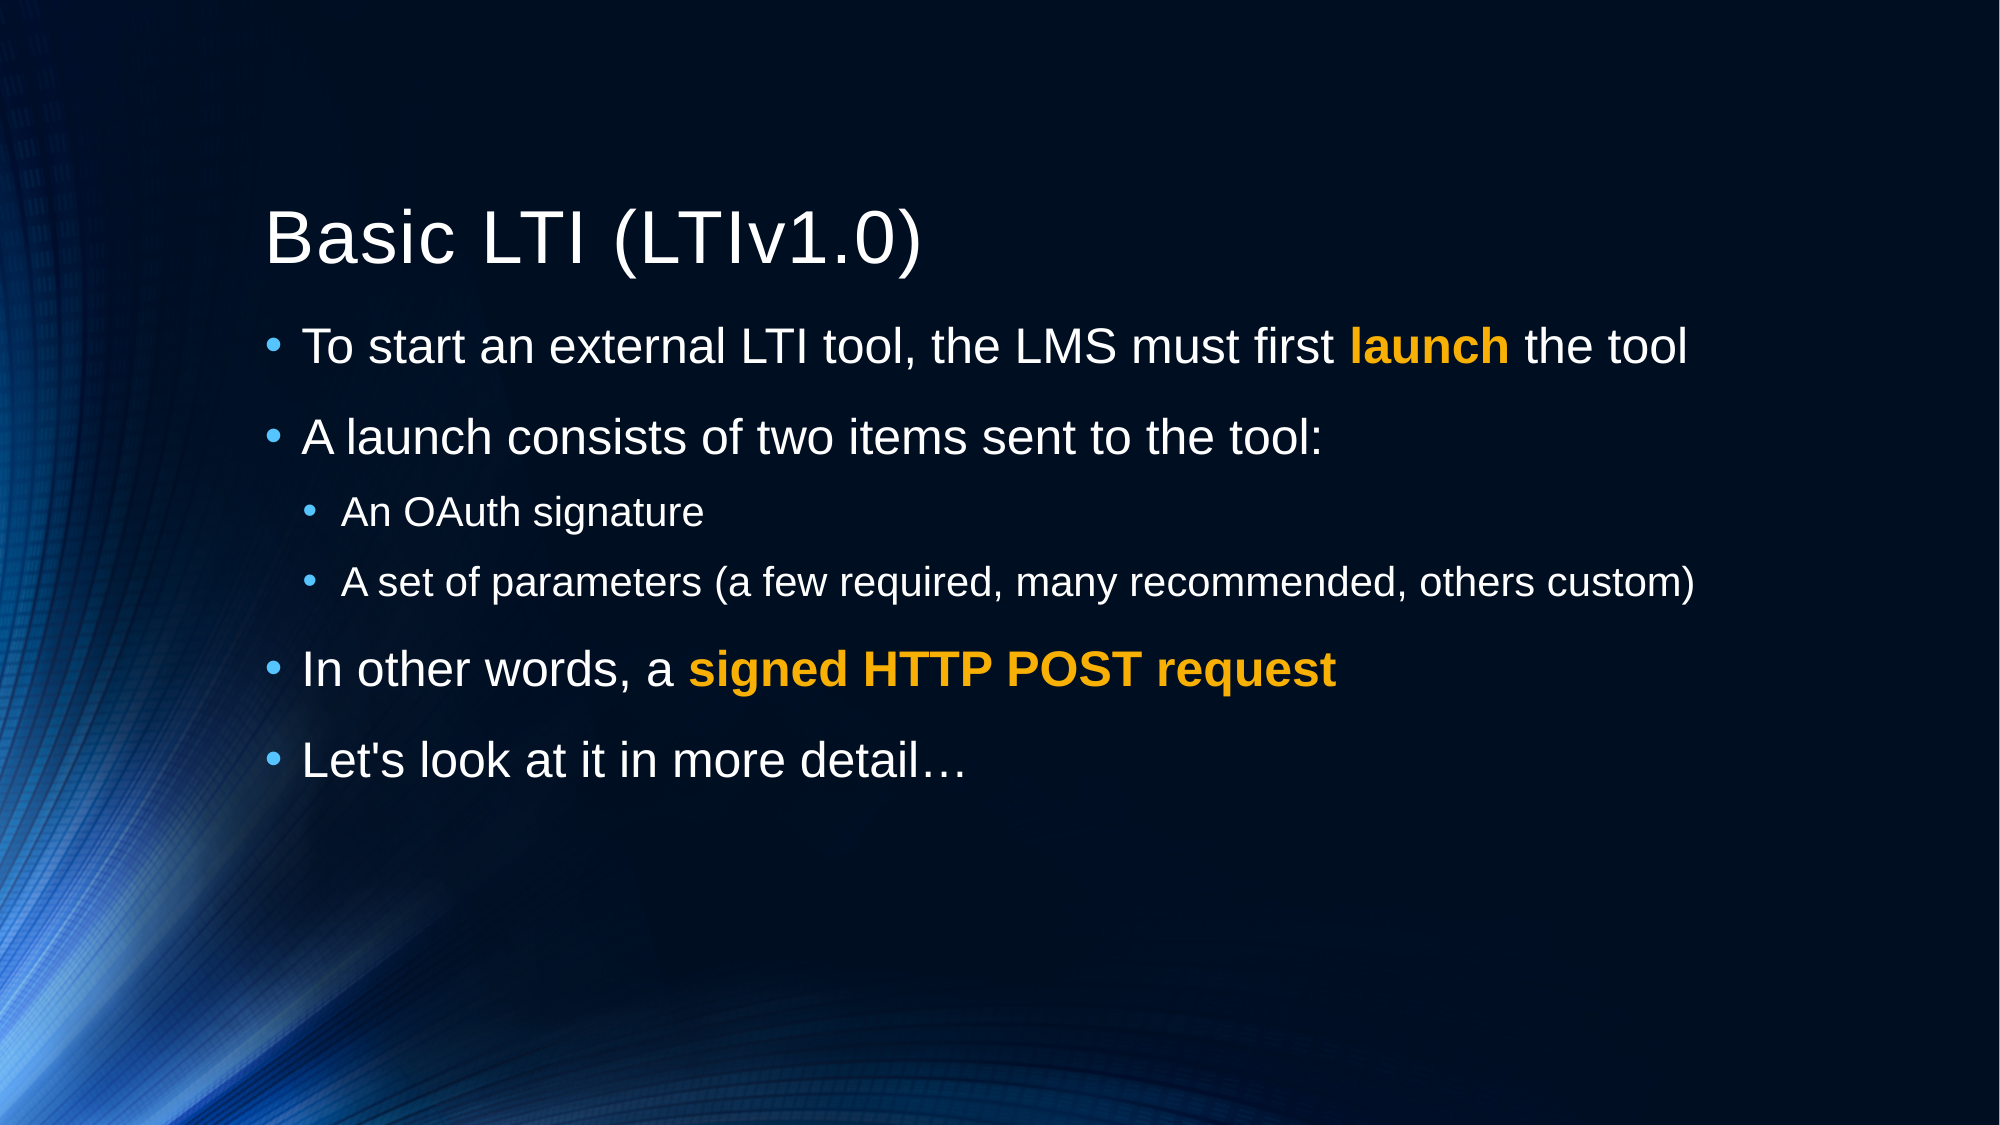

# Basic LTI (LTIv1.0)
To start an external LTI tool, the LMS must first launch the tool
A launch consists of two items sent to the tool:
An OAuth signature
A set of parameters (a few required, many recommended, others custom)
In other words, a signed HTTP POST request
Let's look at it in more detail…